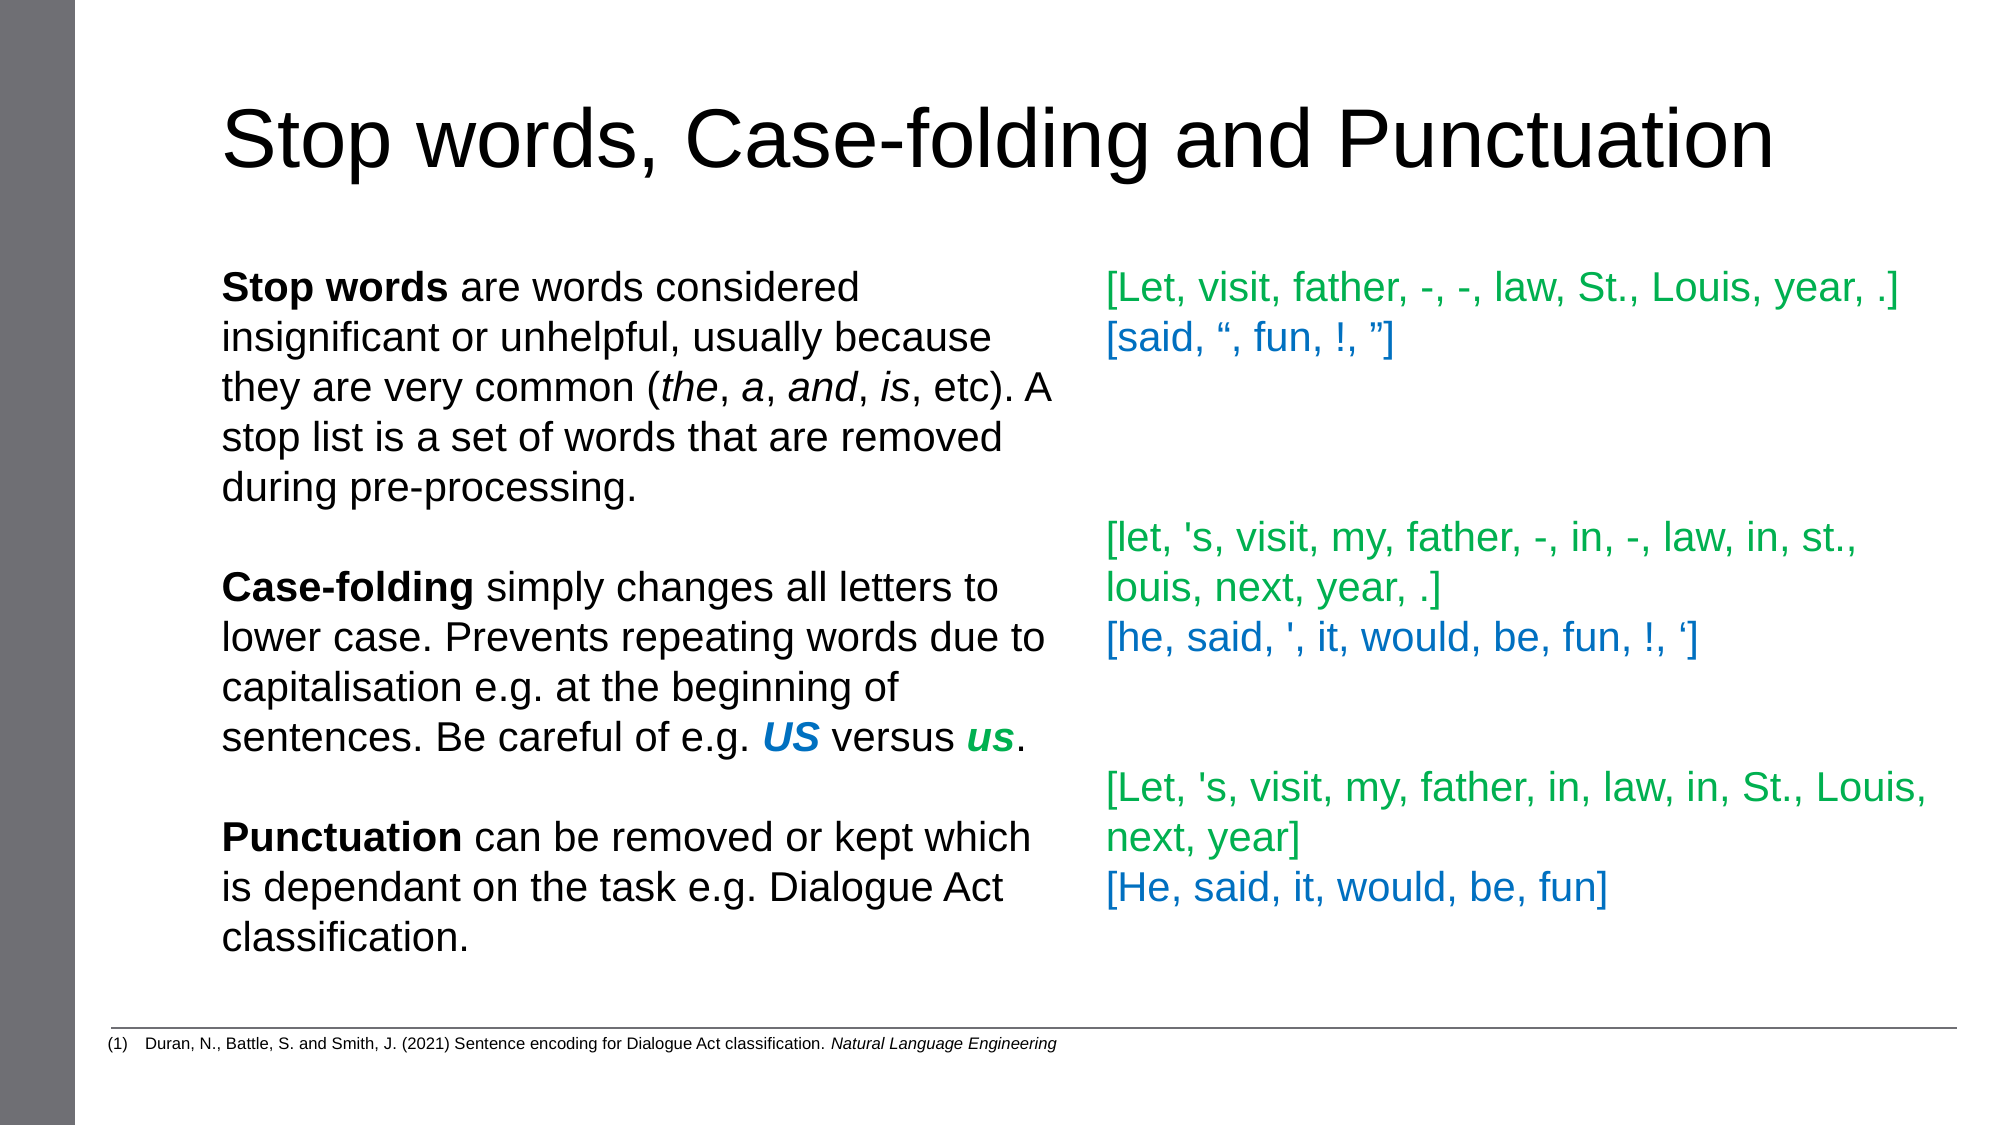

Stop words, Case-folding and Punctuation
Stop words are words considered insignificant or unhelpful, usually because they are very common (the, a, and, is, etc). A stop list is a set of words that are removed during pre-processing.

Case-folding simply changes all letters to  lower case. Prevents repeating words due to capitalisation e.g. at the beginning of  sentences. Be careful of e.g. US versus us.

Punctuation can be removed or kept which is dependant on the task e.g. Dialogue Act classification.
[Let, visit, father, -, -, law, St., Louis, year, .]
[said, “, fun, !, ”]

[let, 's, visit, my, father, -, in, -, law, in, st., louis, next, year, .]
[he, said, ', it, would, be, fun, !, ‘]

[Let, 's, visit, my, father, in, law, in, St., Louis, next, year]
[He, said, it, would, be, fun]
Duran, N., Battle, S. and Smith, J. (2021) Sentence encoding for Dialogue Act classification. Natural Language Engineering